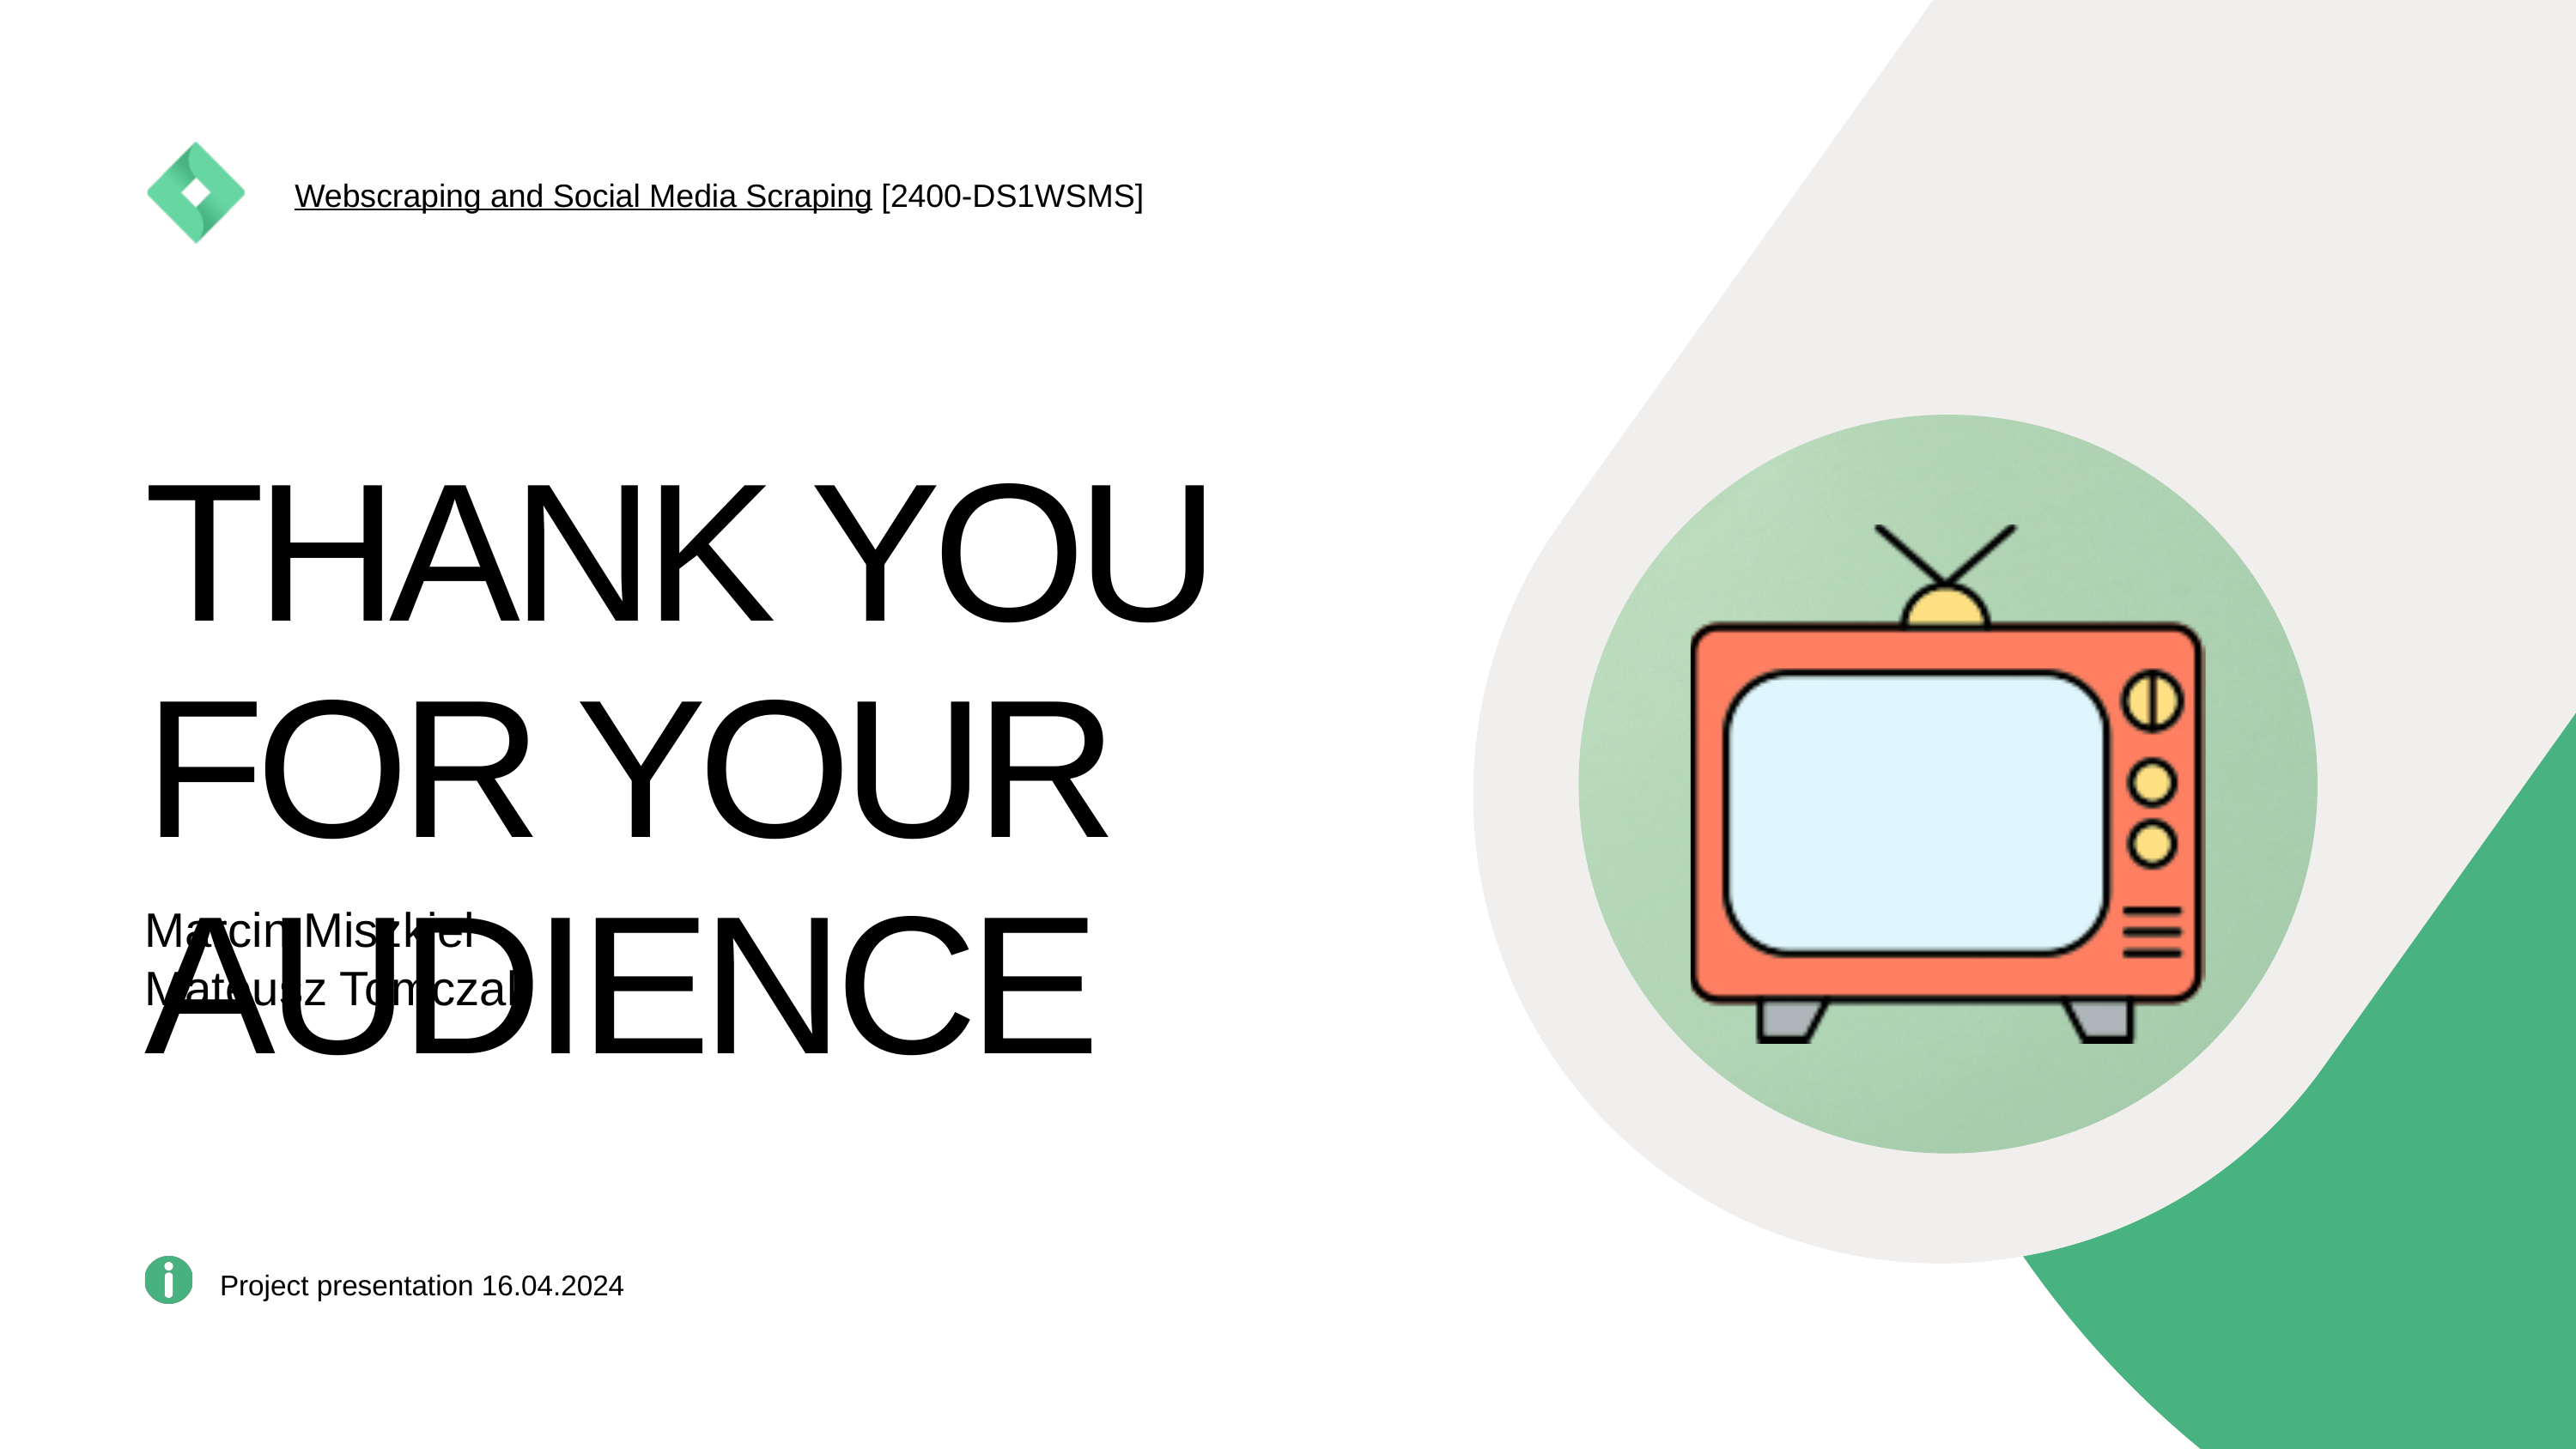

Webscraping and Social Media Scraping [2400-DS1WSMS]

THANK YOU FOR YOUR AUDIENCE
Marcin Miszkiel
Mateusz Tomczak

Project presentation 16.04.2024